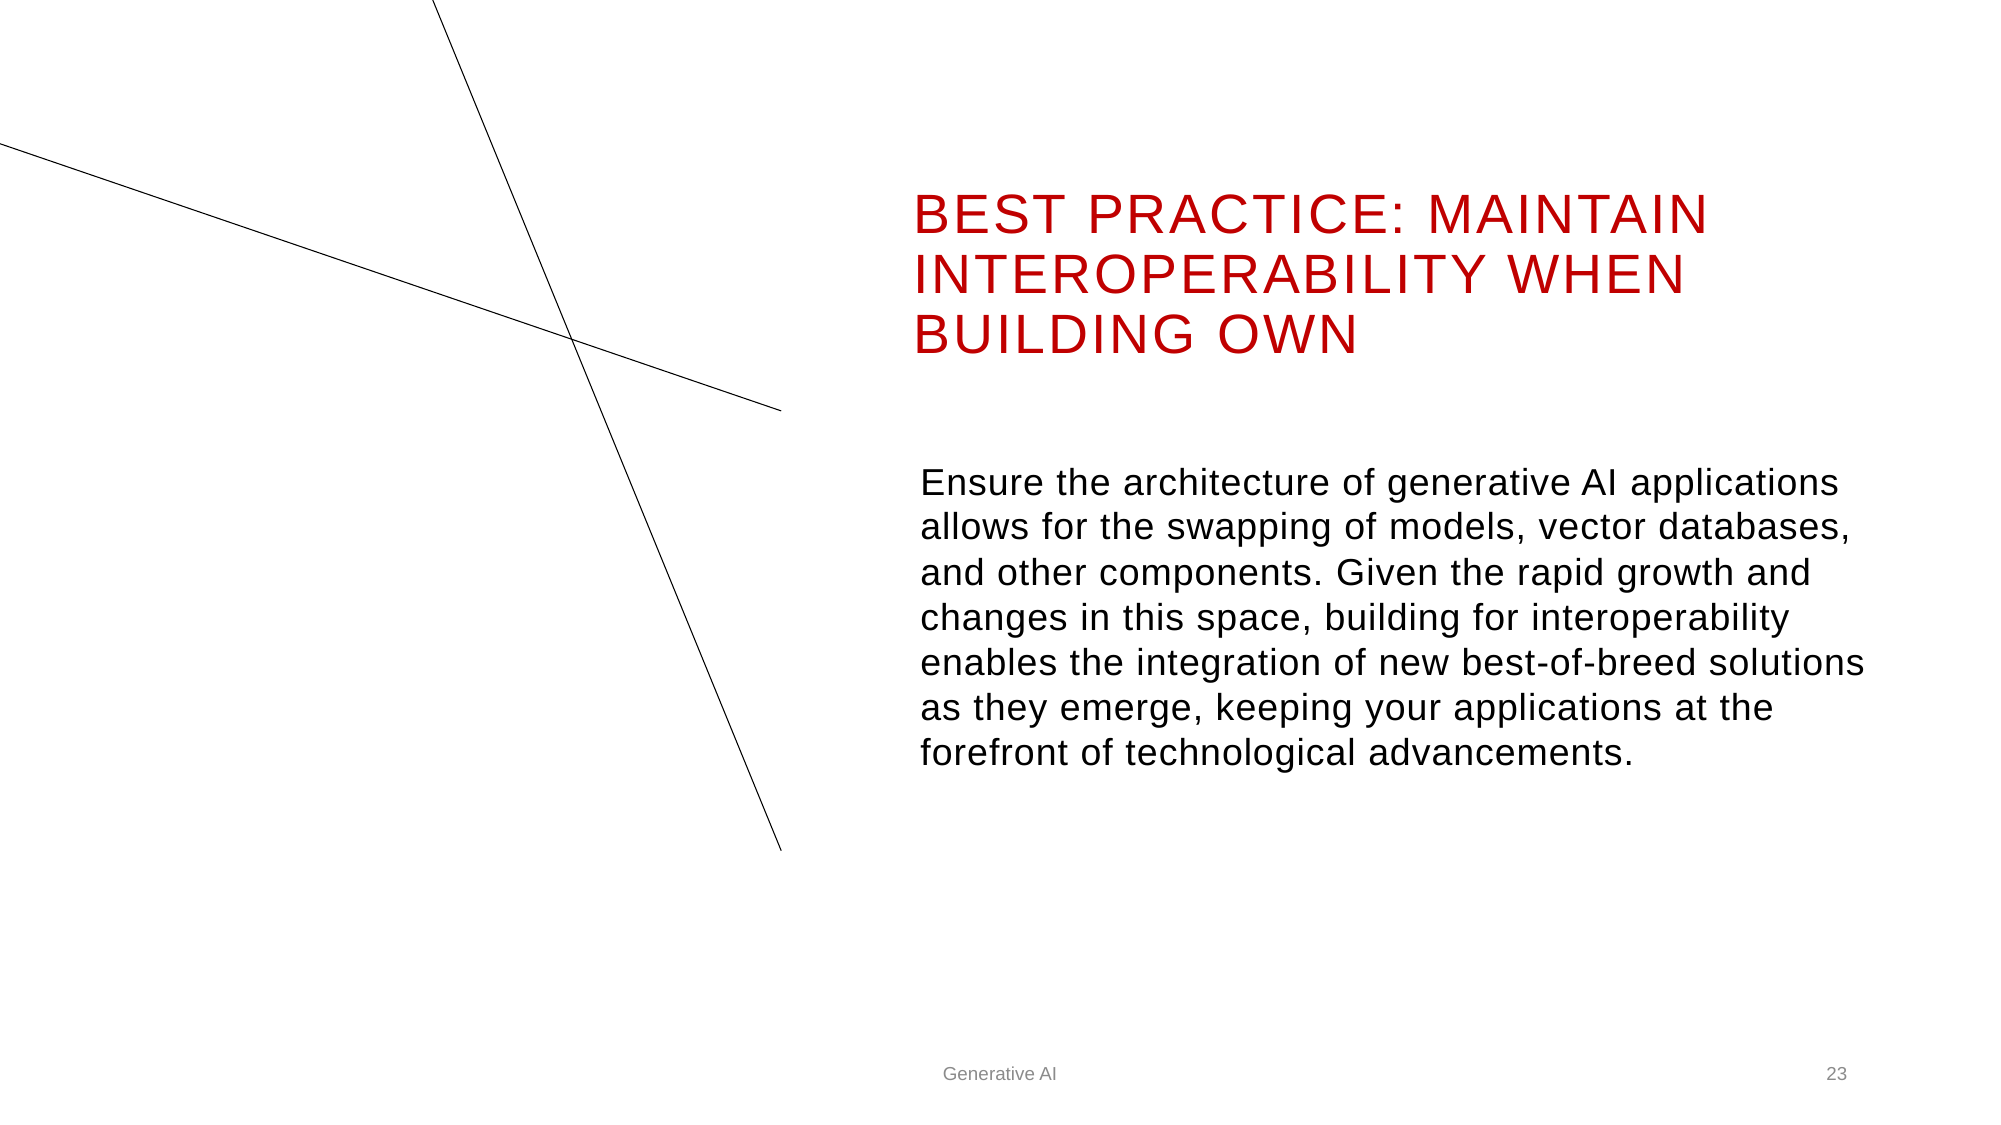

# Best Practice: Maintain Interoperability when building own
Ensure the architecture of generative AI applications allows for the swapping of models, vector databases, and other components. Given the rapid growth and changes in this space, building for interoperability enables the integration of new best-of-breed solutions as they emerge, keeping your applications at the forefront of technological advancements.
Generative AI
23